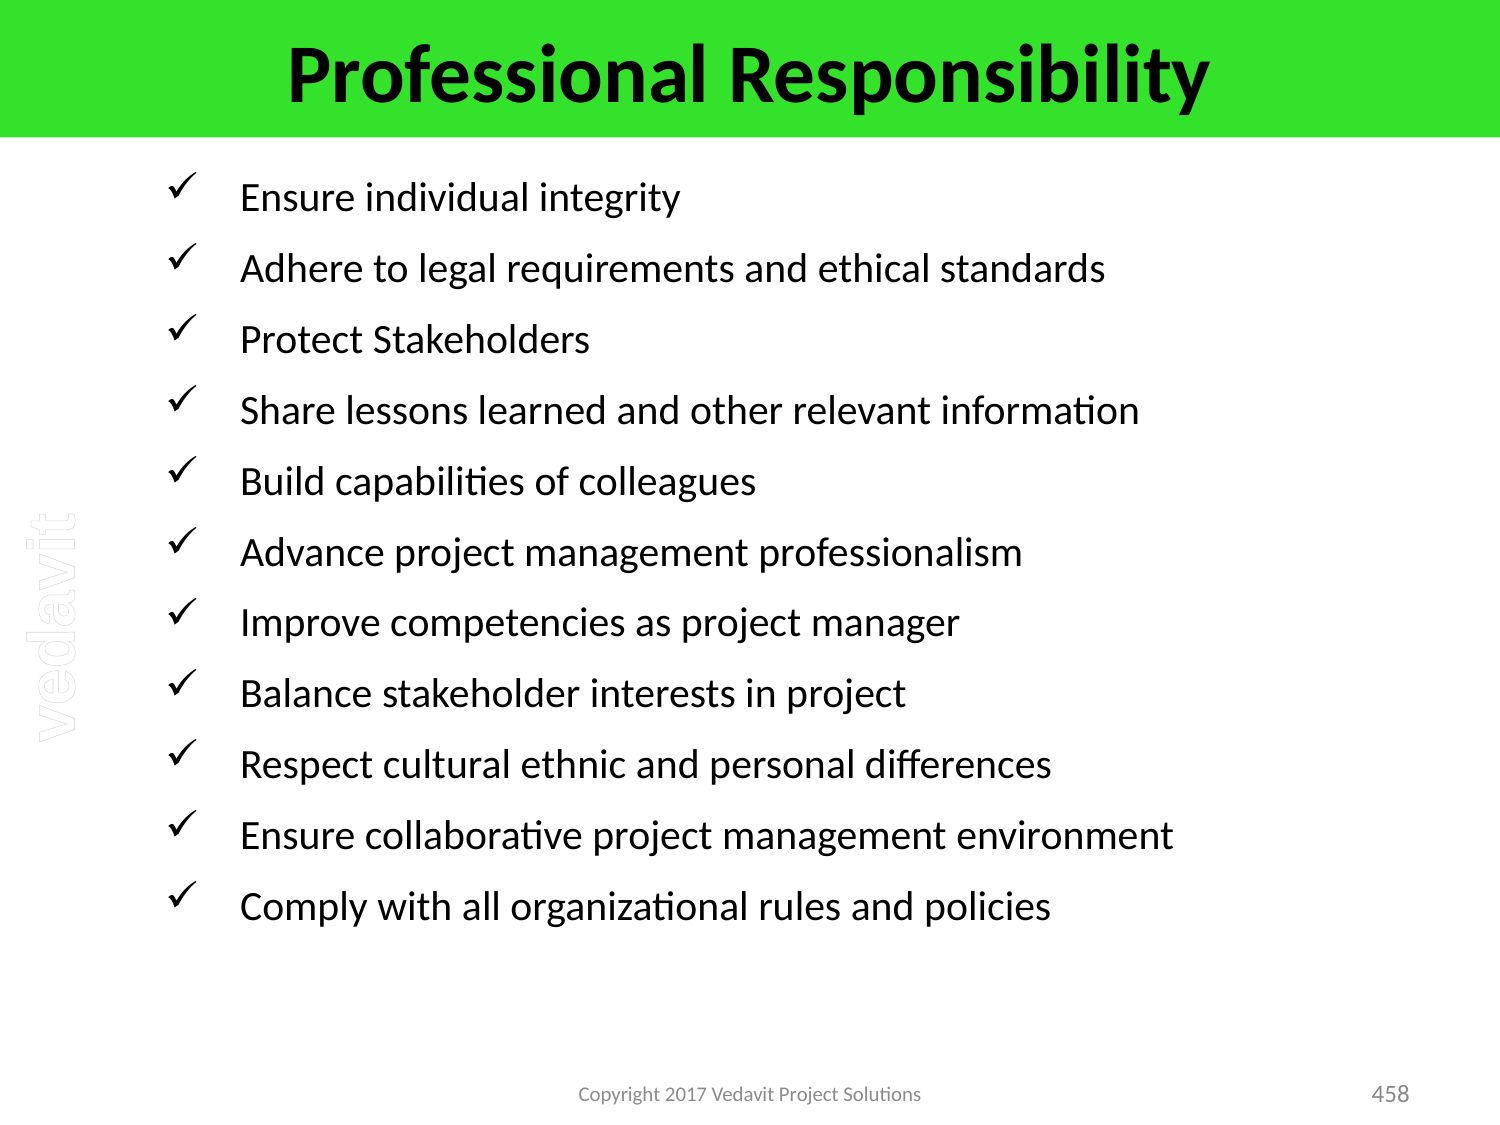

# Professional Responsibility
Ensure individual integrity
Adhere to legal requirements and ethical standards
Protect Stakeholders
Share lessons learned and other relevant information
Build capabilities of colleagues
Advance project management professionalism
Improve competencies as project manager
Balance stakeholder interests in project
Respect cultural ethnic and personal differences
Ensure collaborative project management environment
Comply with all organizational rules and policies
Copyright 2017 Vedavit Project Solutions
458